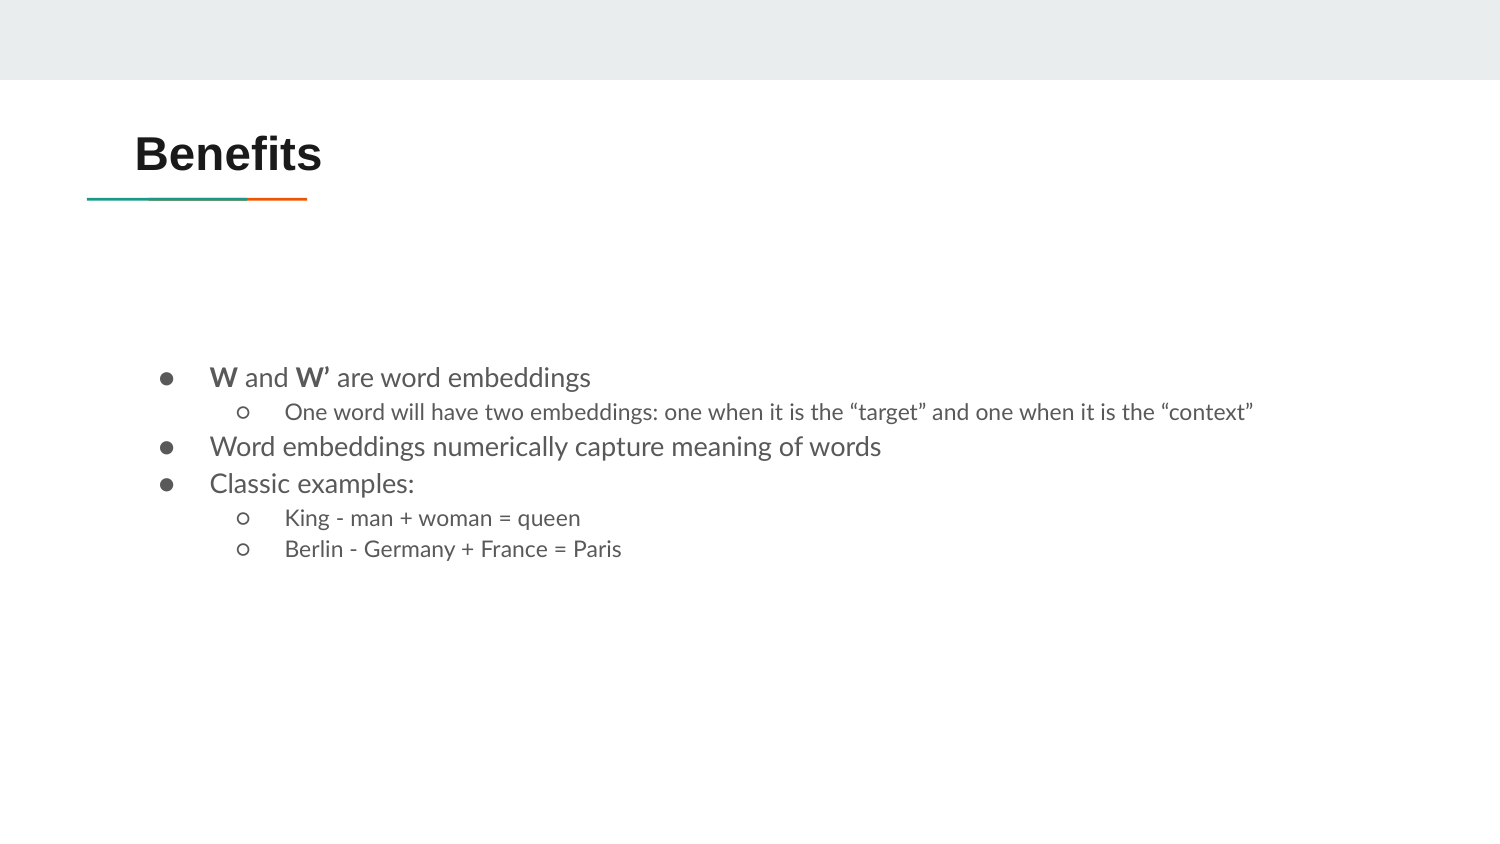

# Benefits
W and W’ are word embeddings
One word will have two embeddings: one when it is the “target” and one when it is the “context”
Word embeddings numerically capture meaning of words
Classic examples:
King - man + woman = queen
Berlin - Germany + France = Paris